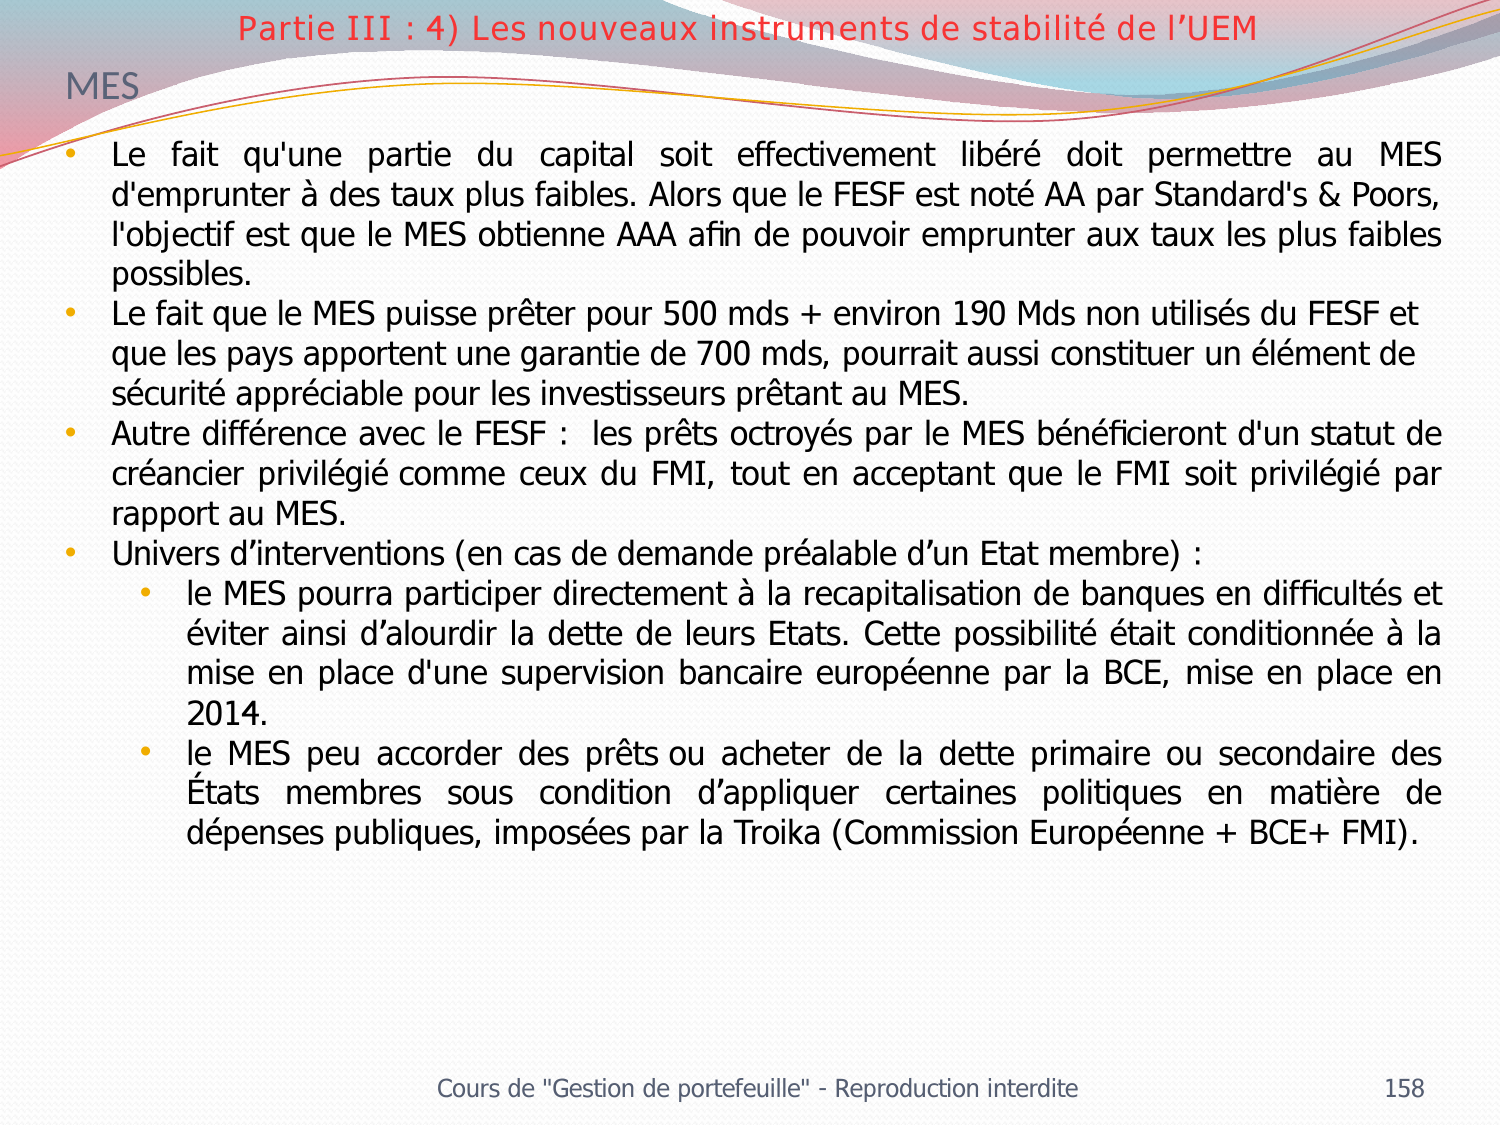

Partie III : 4) Les nouveaux instruments de stabilité de l’UEM
MES
Le fait qu'une partie du capital soit effectivement libéré doit permettre au MES d'emprunter à des taux plus faibles. Alors que le FESF est noté AA par Standard's & Poors, l'objectif est que le MES obtienne AAA afin de pouvoir emprunter aux taux les plus faibles possibles.
Le fait que le MES puisse prêter pour 500 mds + environ 190 Mds non utilisés du FESF et que les pays apportent une garantie de 700 mds, pourrait aussi constituer un élément de sécurité appréciable pour les investisseurs prêtant au MES.
Autre différence avec le FESF :  les prêts octroyés par le MES bénéficieront d'un statut de créancier privilégié comme ceux du FMI, tout en acceptant que le FMI soit privilégié par rapport au MES.
Univers d’interventions (en cas de demande préalable d’un Etat membre) :
le MES pourra participer directement à la recapitalisation de banques en difficultés et éviter ainsi d’alourdir la dette de leurs Etats. Cette possibilité était conditionnée à la mise en place d'une supervision bancaire européenne par la BCE, mise en place en 2014.
le MES peu accorder des prêts ou acheter de la dette primaire ou secondaire des États membres sous condition d’appliquer certaines politiques en matière de dépenses publiques, imposées par la Troika (Commission Européenne + BCE+ FMI).

158
Cours de "Gestion de portefeuille" - Reproduction interdite